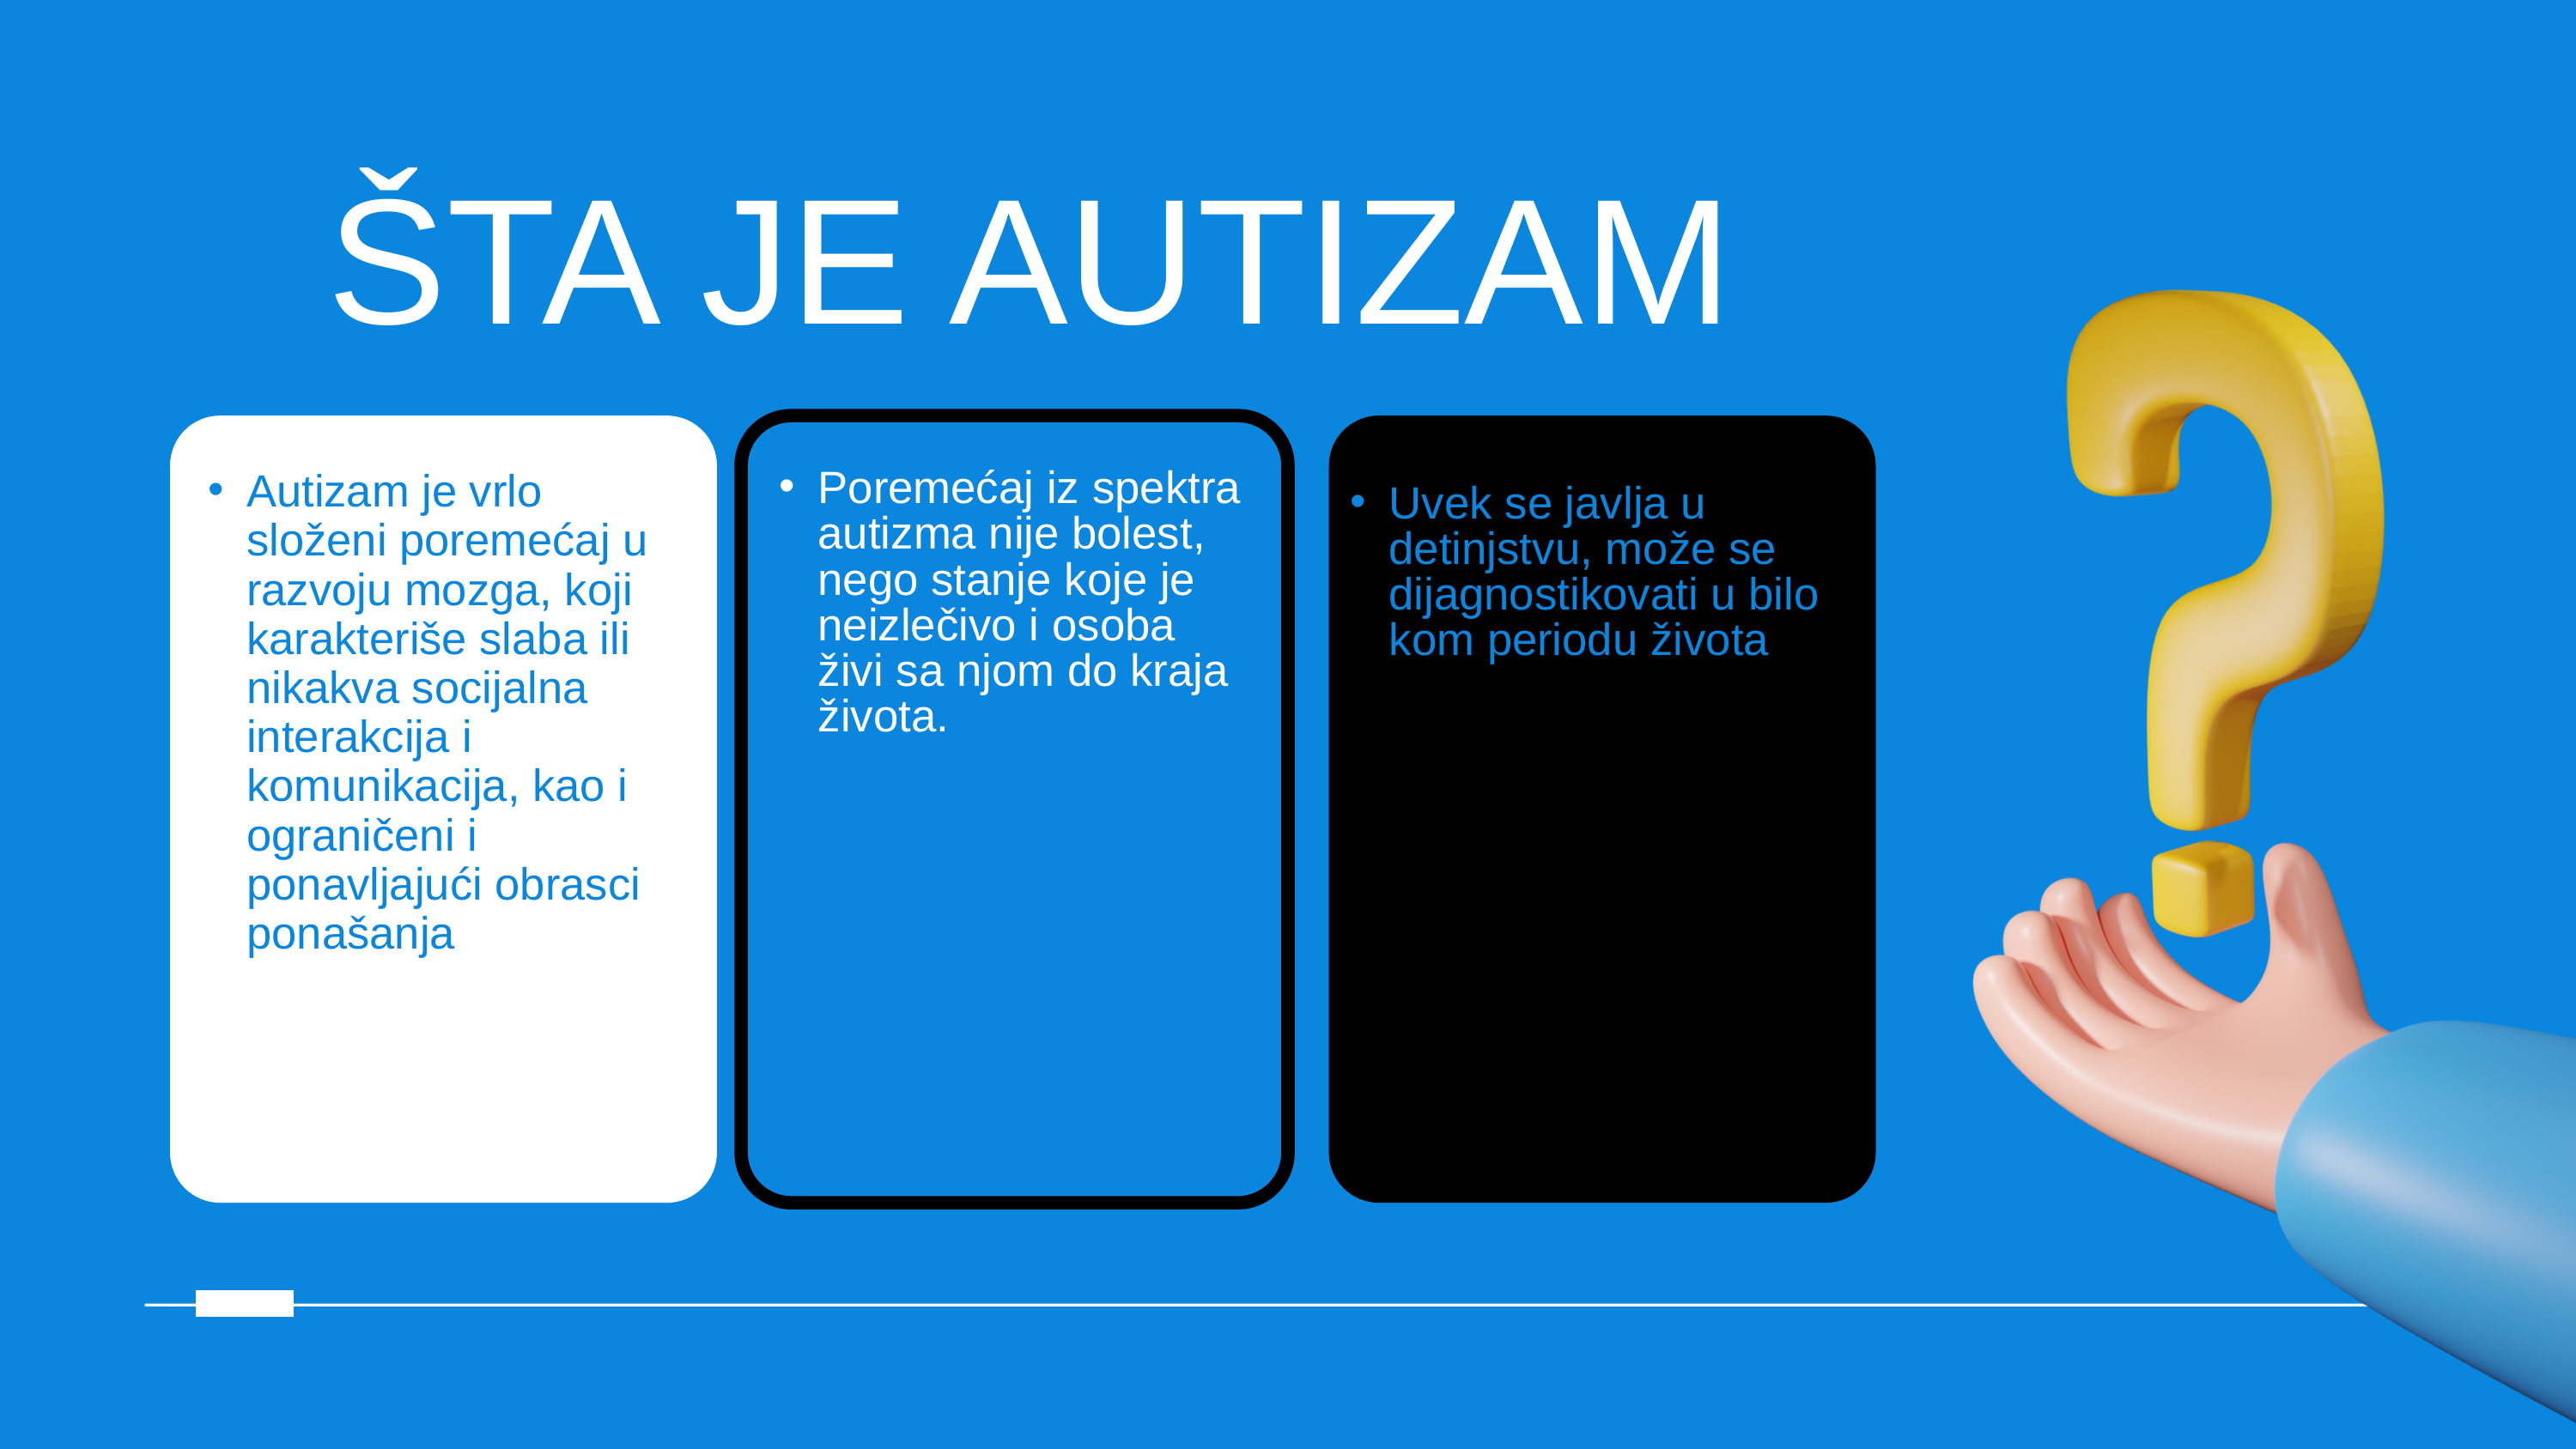

ŠTA JE AUTIZAM

Autizam je vrlo složeni poremećaj u razvoju mozga, koji karakteriše slaba ili nikakva socijalna interakcija i komunikacija, kao i ograničeni i ponavljajući obrasci ponašanja
Poremećaj iz spektra autizma nije bolest, nego stanje koje je neizlečivo i osoba živi sa njom do kraja života.
Uvek se javlja u detinjstvu, može se dijagnostikovati u bilo kom periodu života